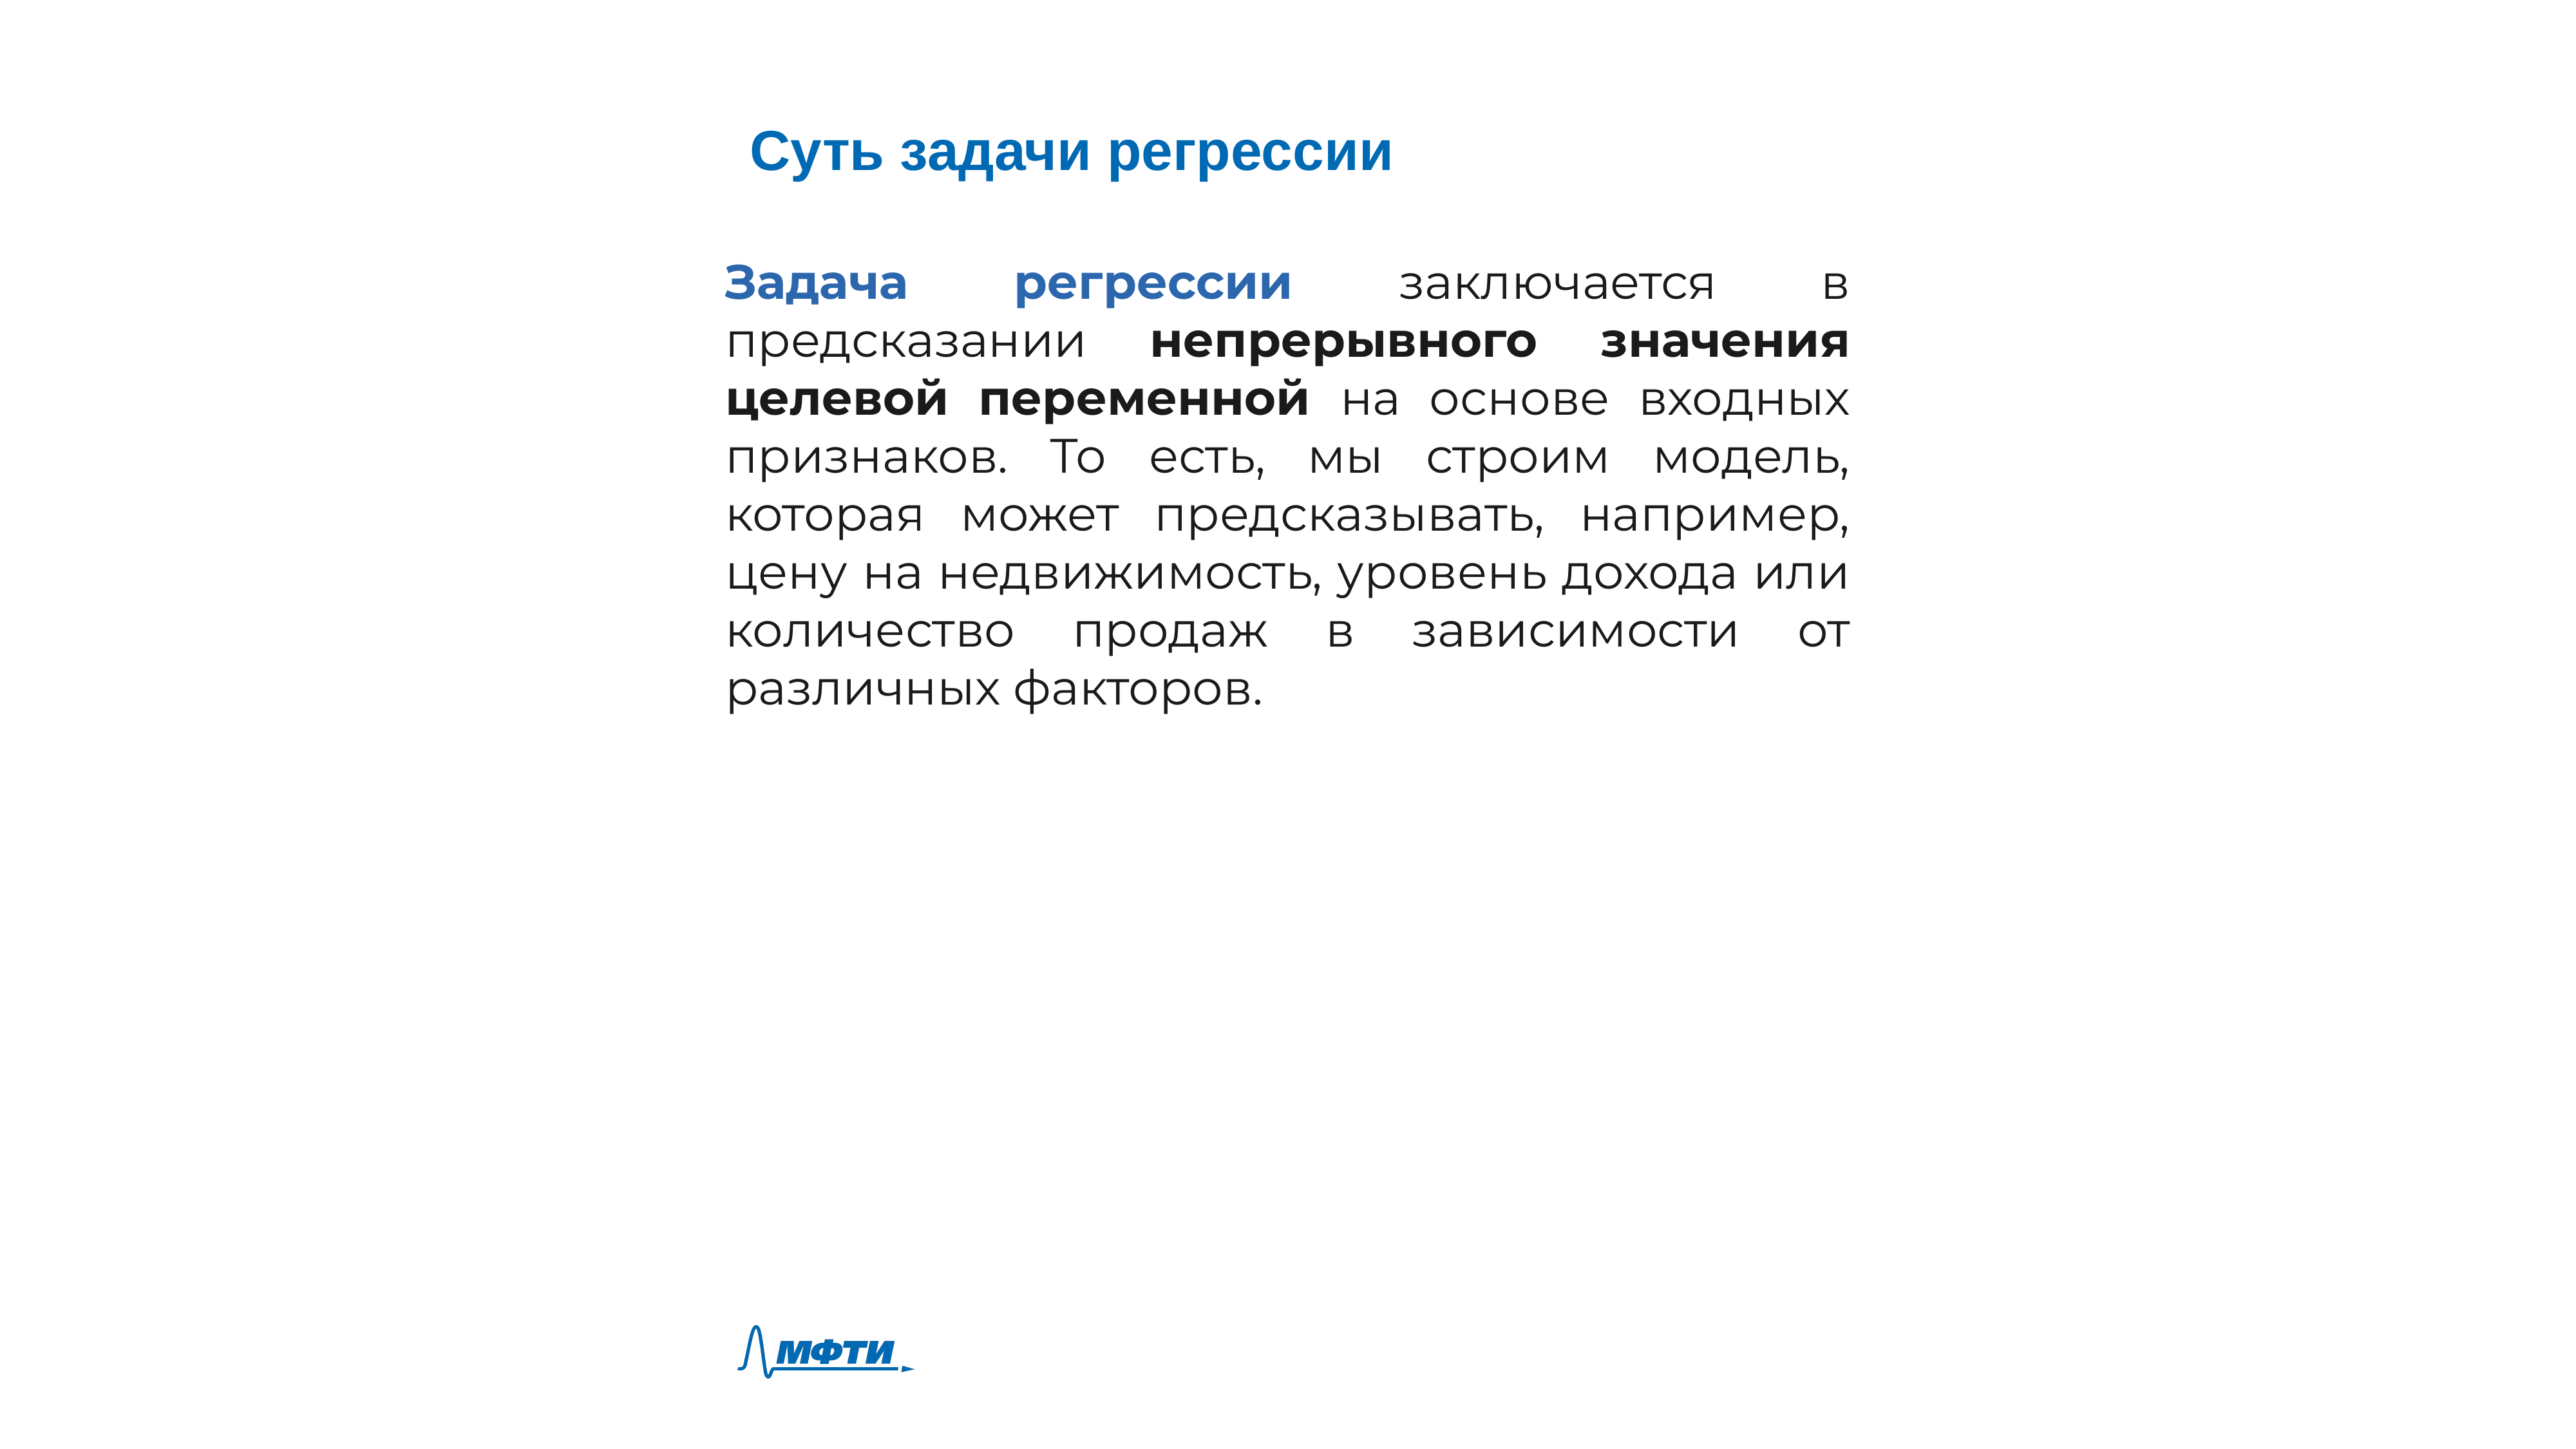

Суть задачи регрессии
Задача регрессии заключается в предсказании непрерывного значения целевой переменной на основе входных признаков. То есть, мы строим модель, которая может предсказывать, например, цену на недвижимость, уровень дохода или количество продаж в зависимости от различных факторов.